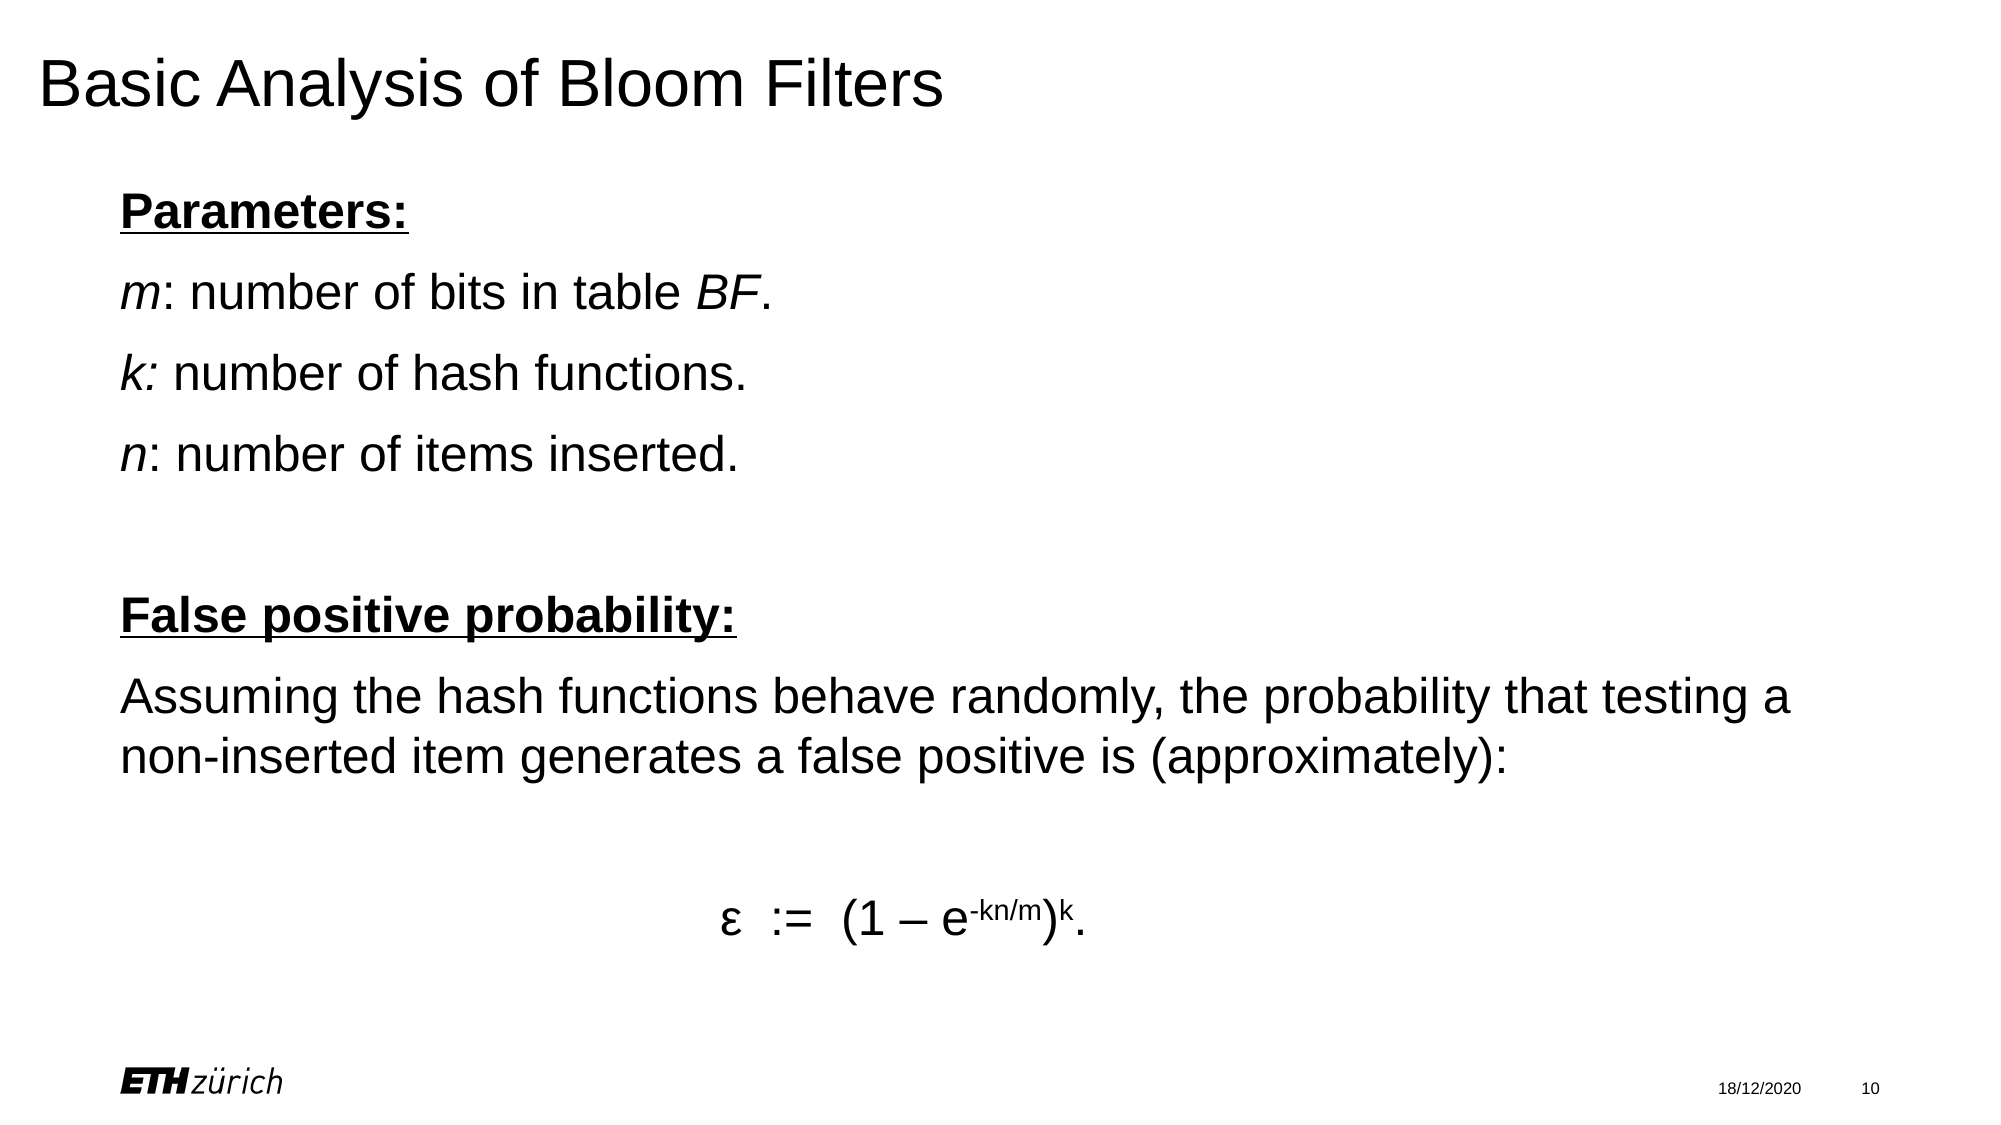

# Basic Analysis of Bloom Filters
Parameters:
m: number of bits in table BF.
k: number of hash functions.
n: number of items inserted.

False positive probability:
Assuming the hash functions behave randomly, the probability that testing a non-inserted item generates a false positive is (approximately):

				ε  :=  (1 – e-kn/m)k.

18/12/2020
10